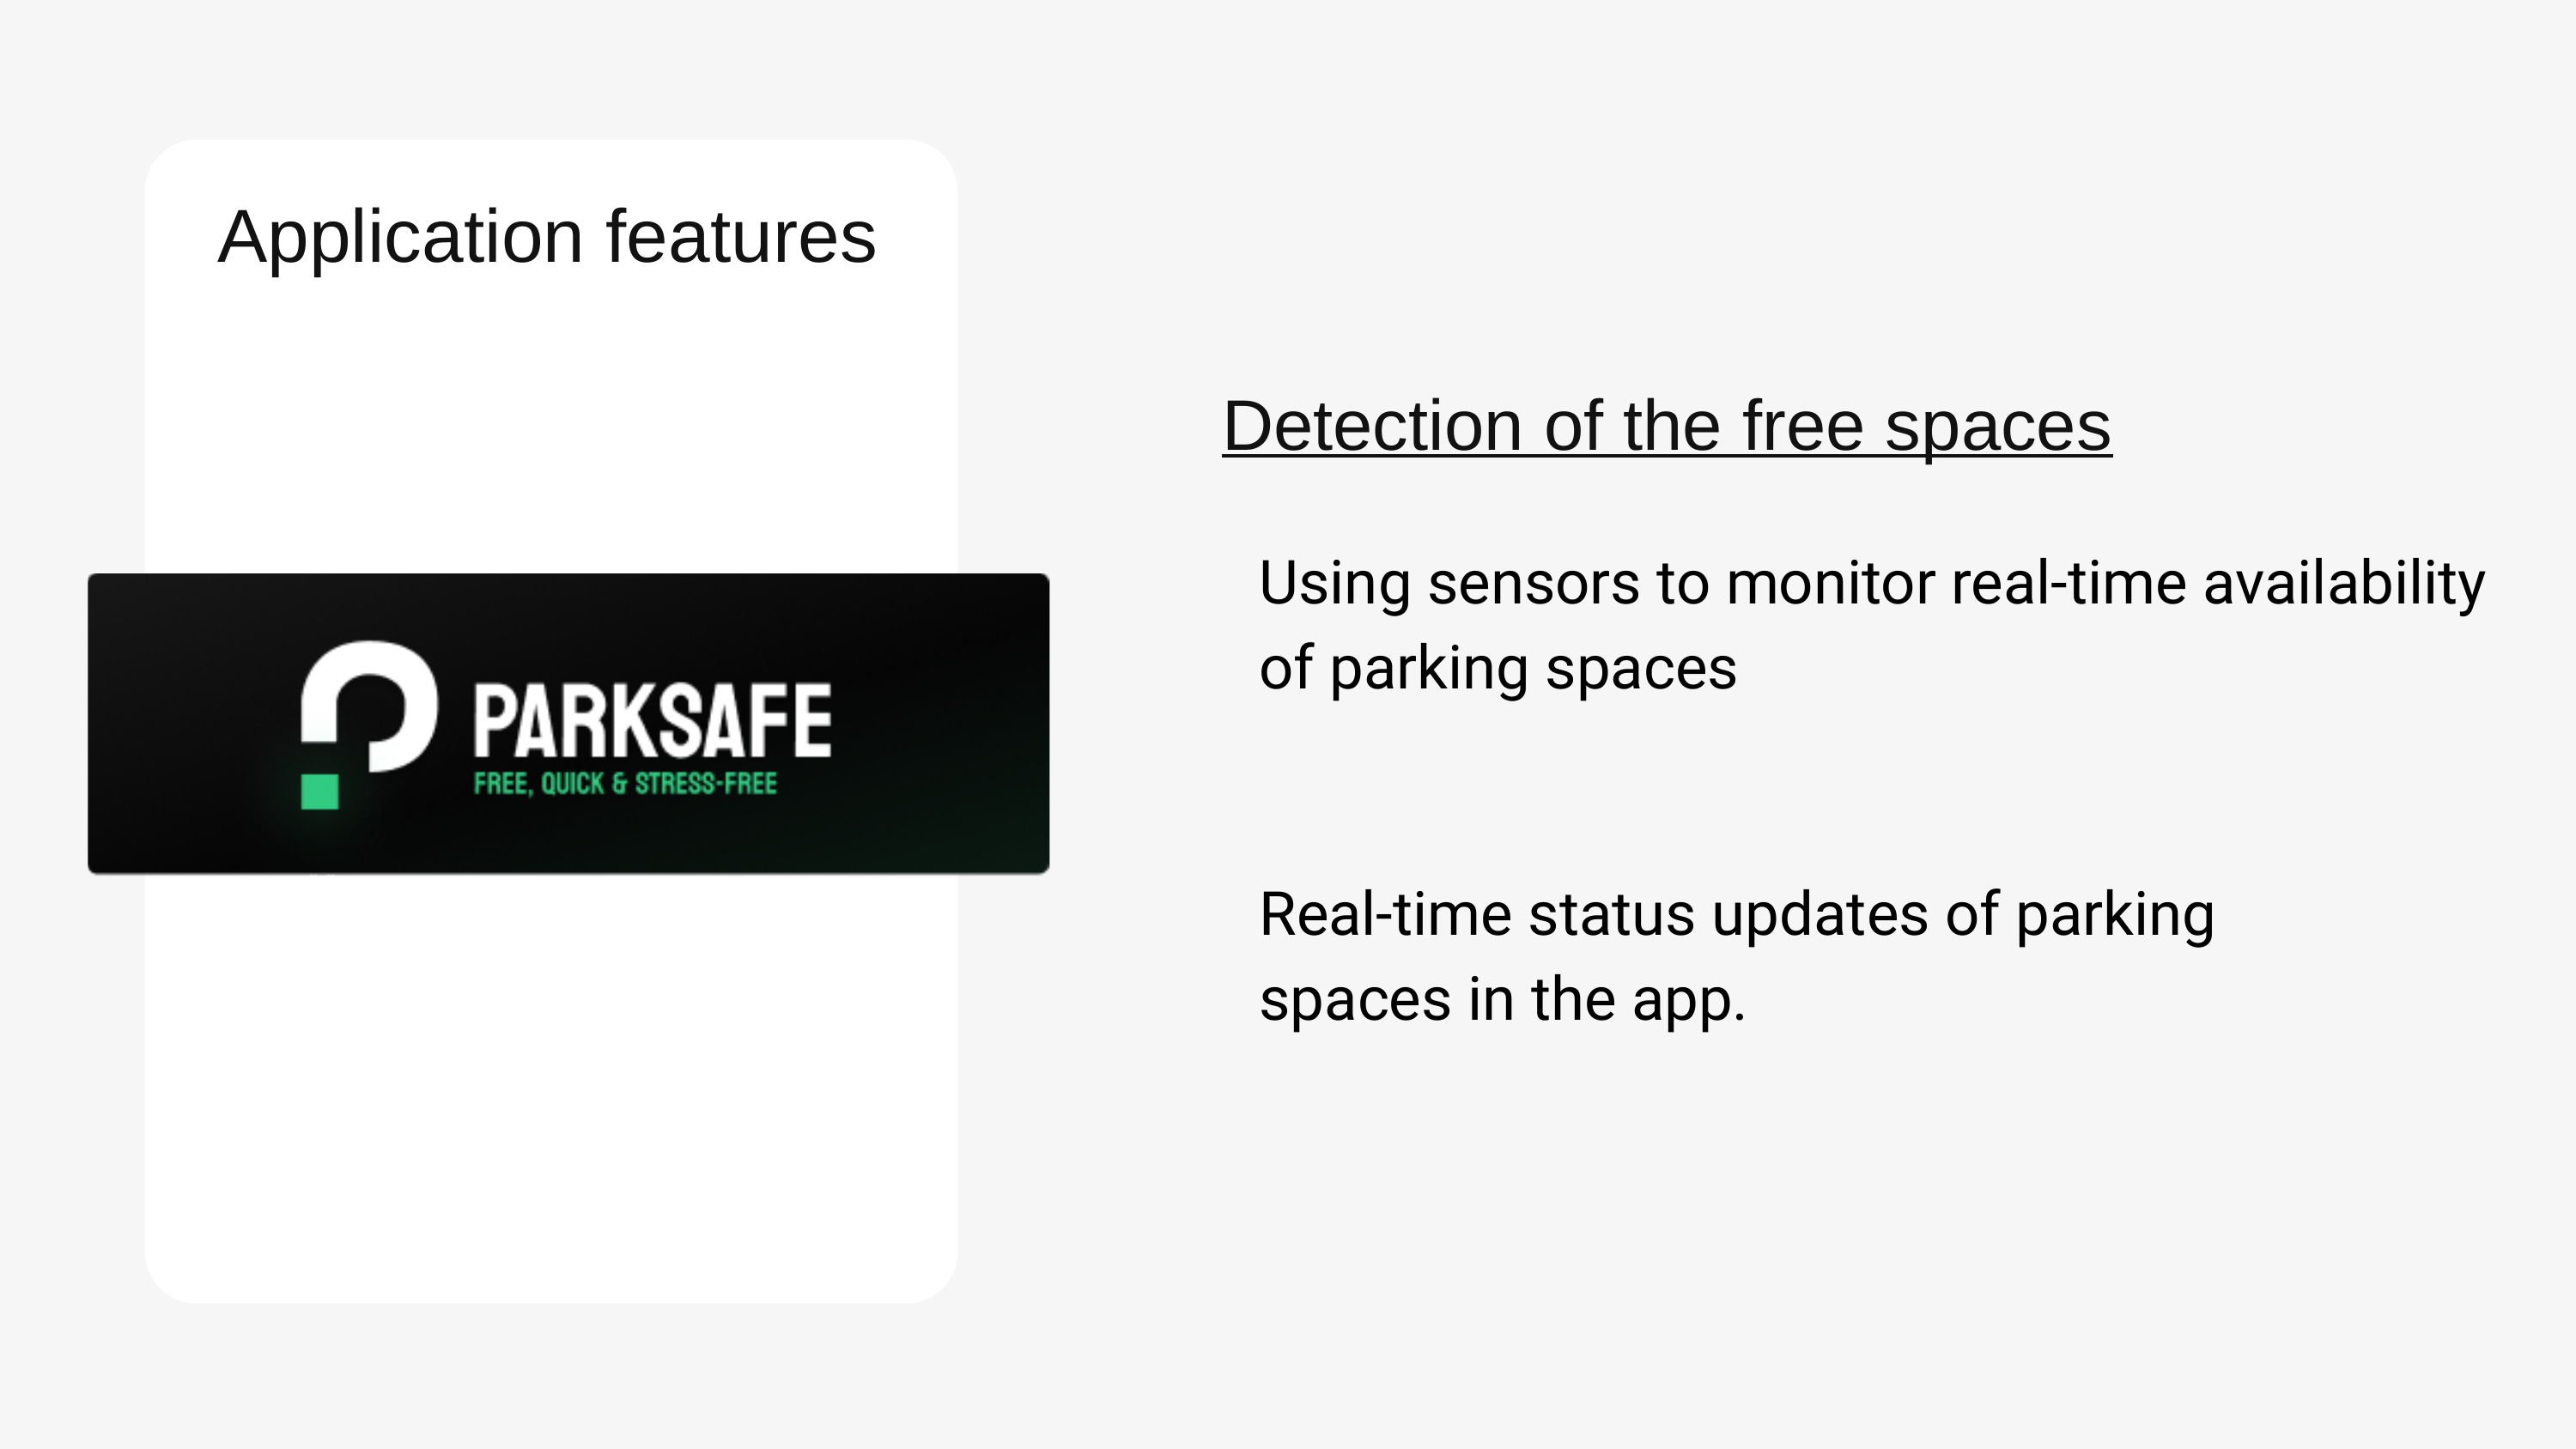

Application features
Detection of the free spaces

Using sensors to monitor real-time availability
of parking spaces

Real-time status updates of parking
spaces in the app.